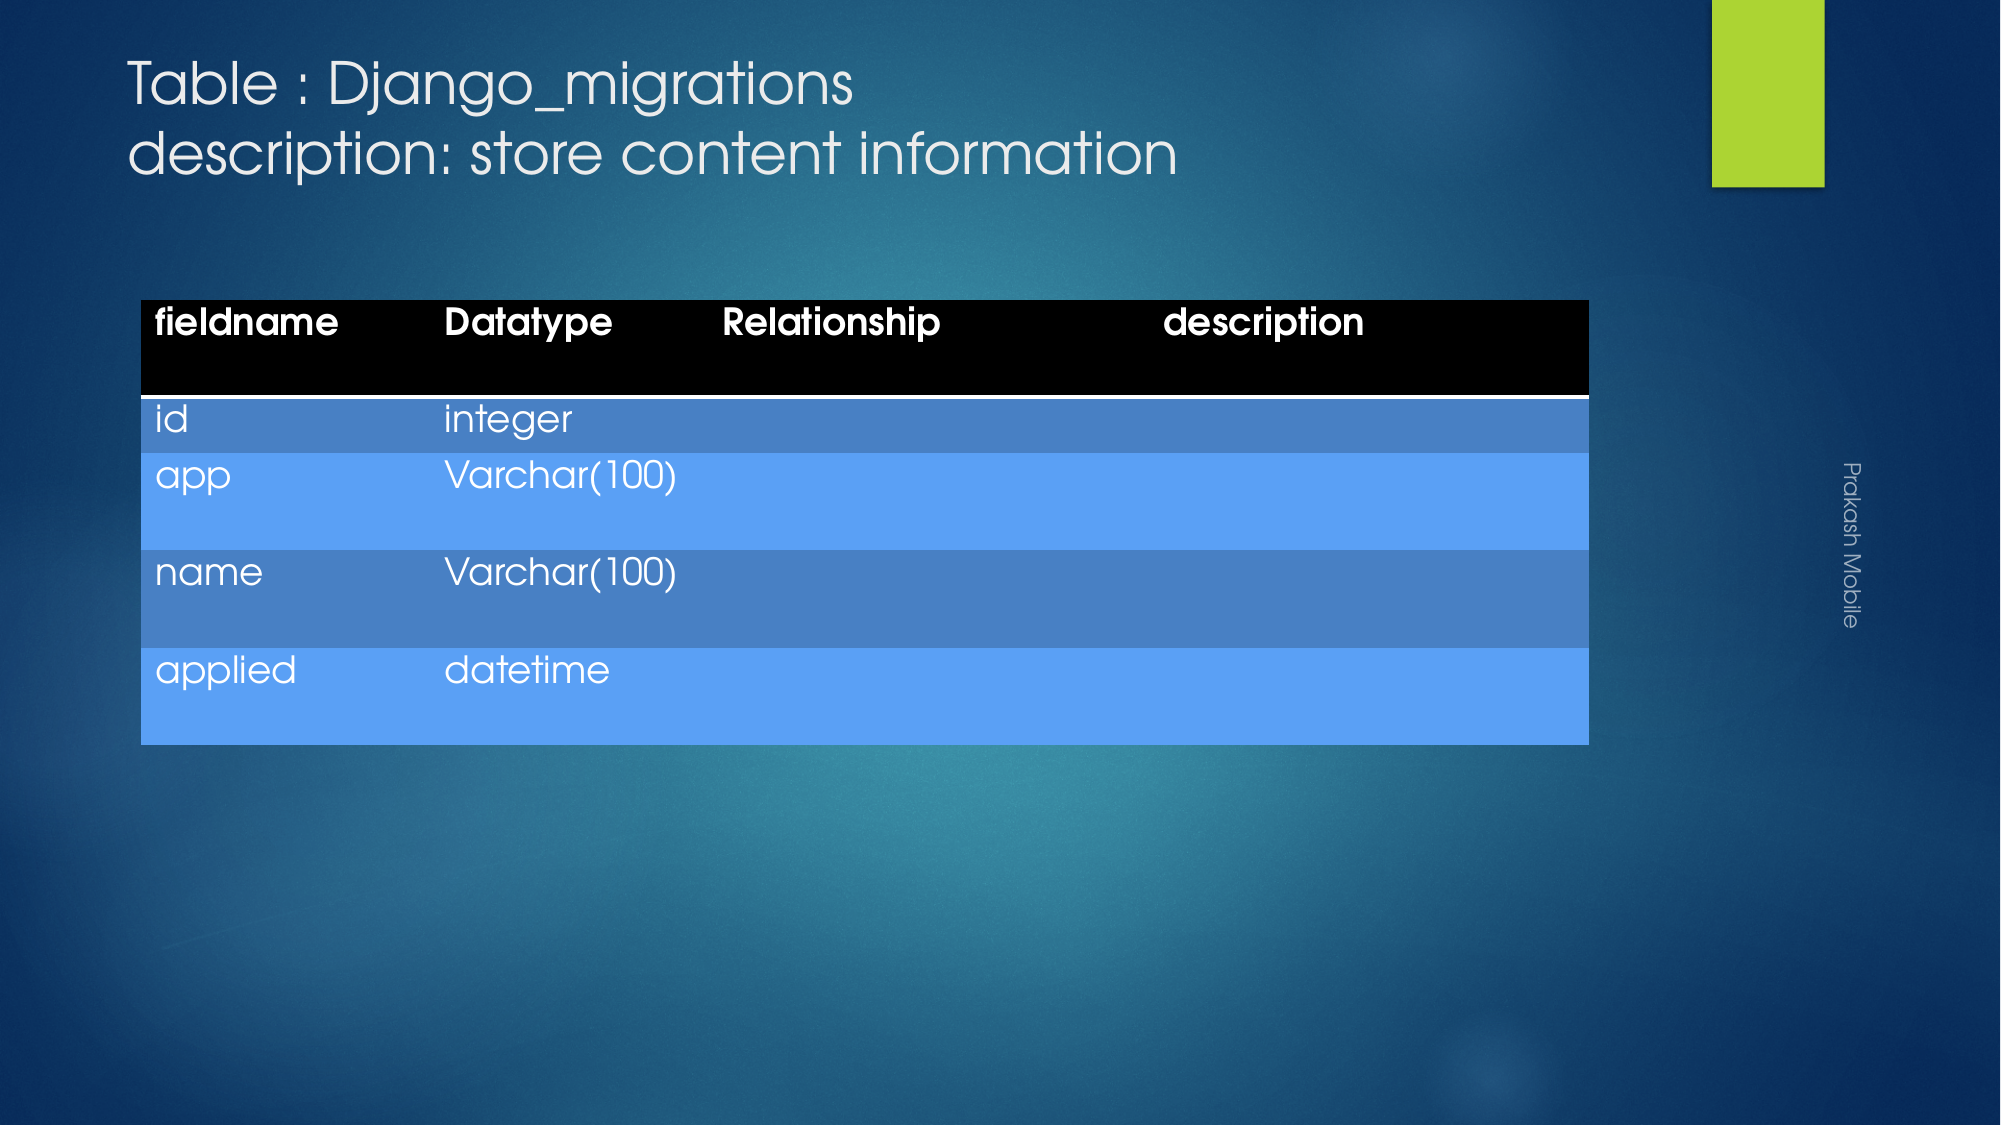

# Table : Django_migrations description: store content information
| fieldname | Datatype | Relationship | description |
| --- | --- | --- | --- |
| id | integer |  |  |
| app | Varchar(100) |  |  |
| name | Varchar(100) |  |  |
| applied | datetime |  |  |
Prakash Mobile